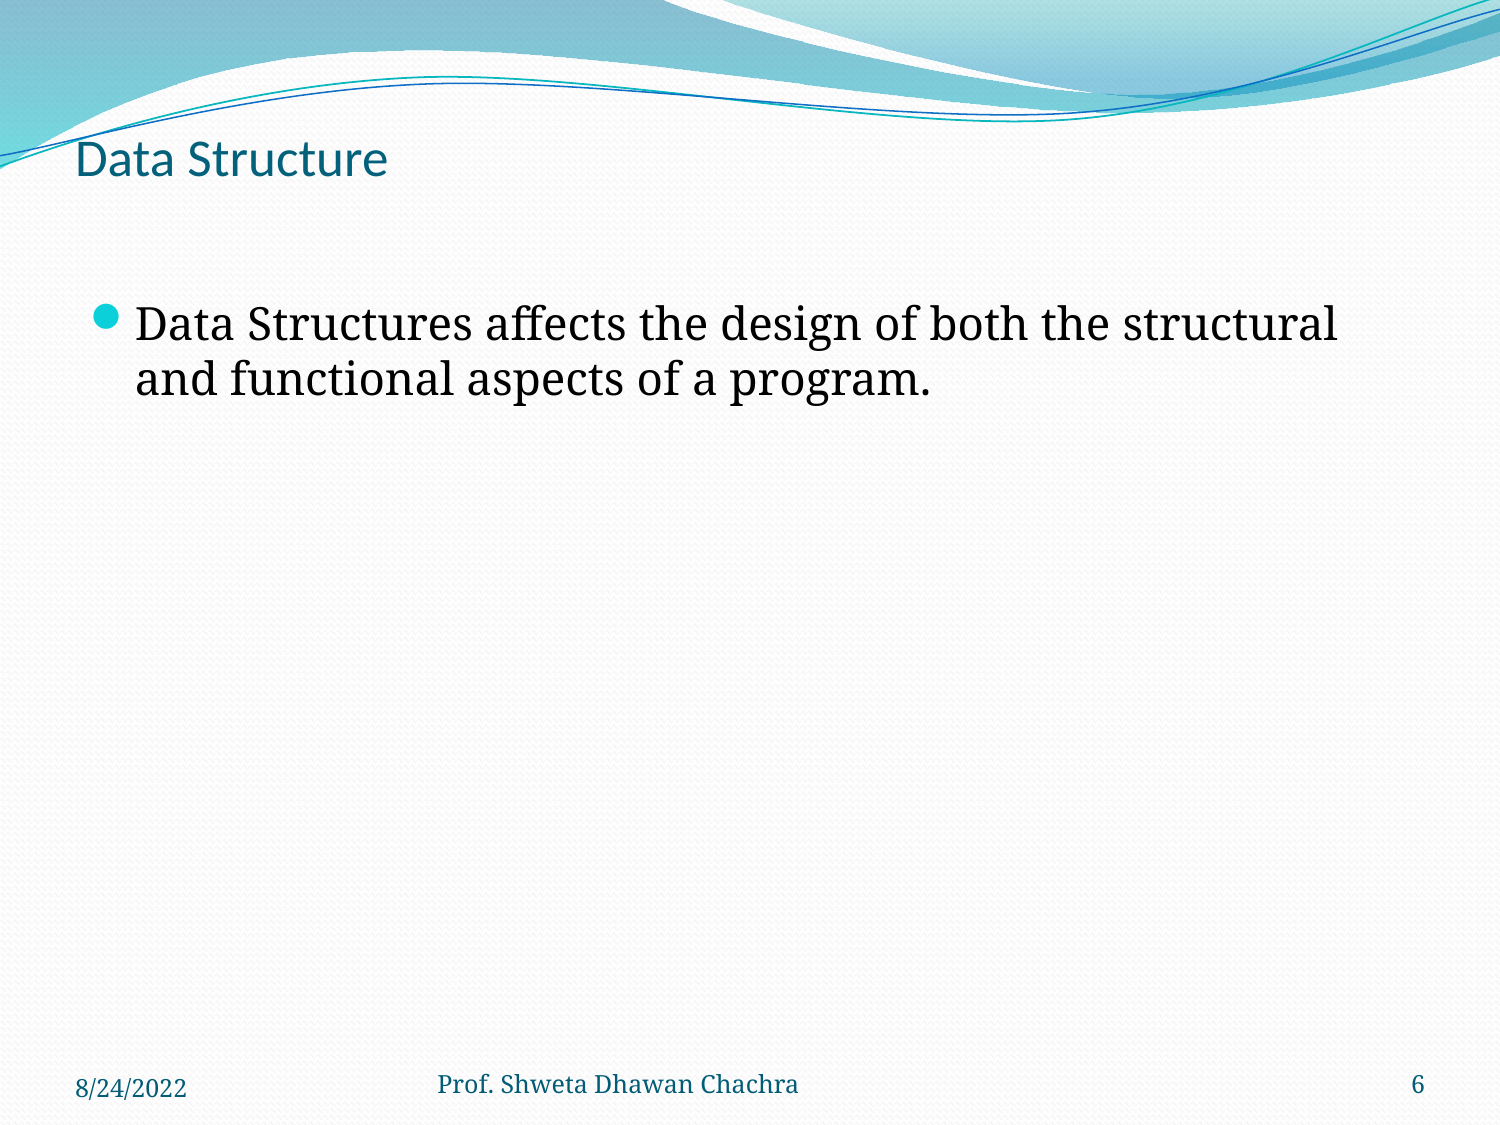

# Data Structure
Data Structures affects the design of both the structural and functional aspects of a program.

8/24/2022
Prof. Shweta Dhawan Chachra
6